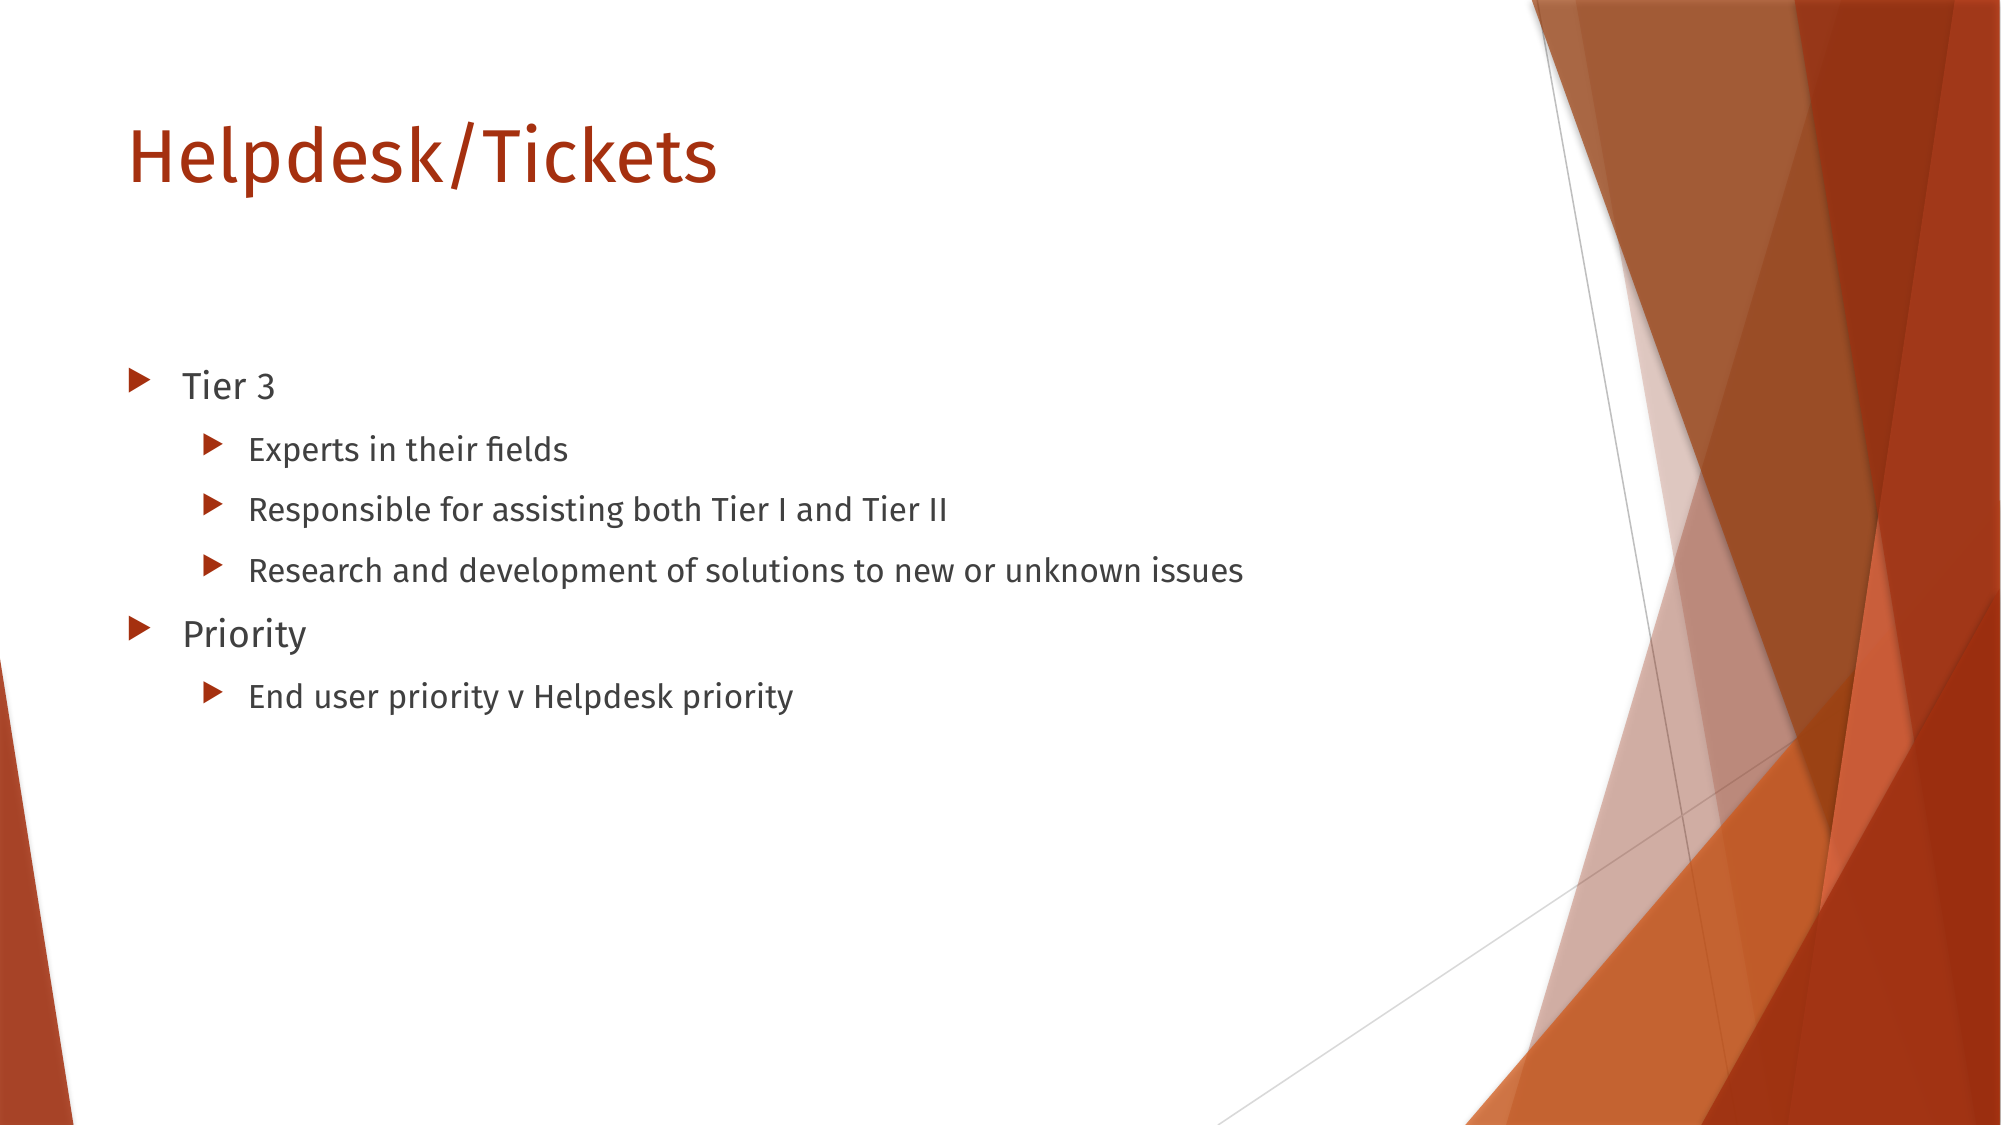

# Helpdesk/Tickets
Tier 3
Experts in their fields
Responsible for assisting both Tier I and Tier II
Research and development of solutions to new or unknown issues
Priority
End user priority v Helpdesk priority